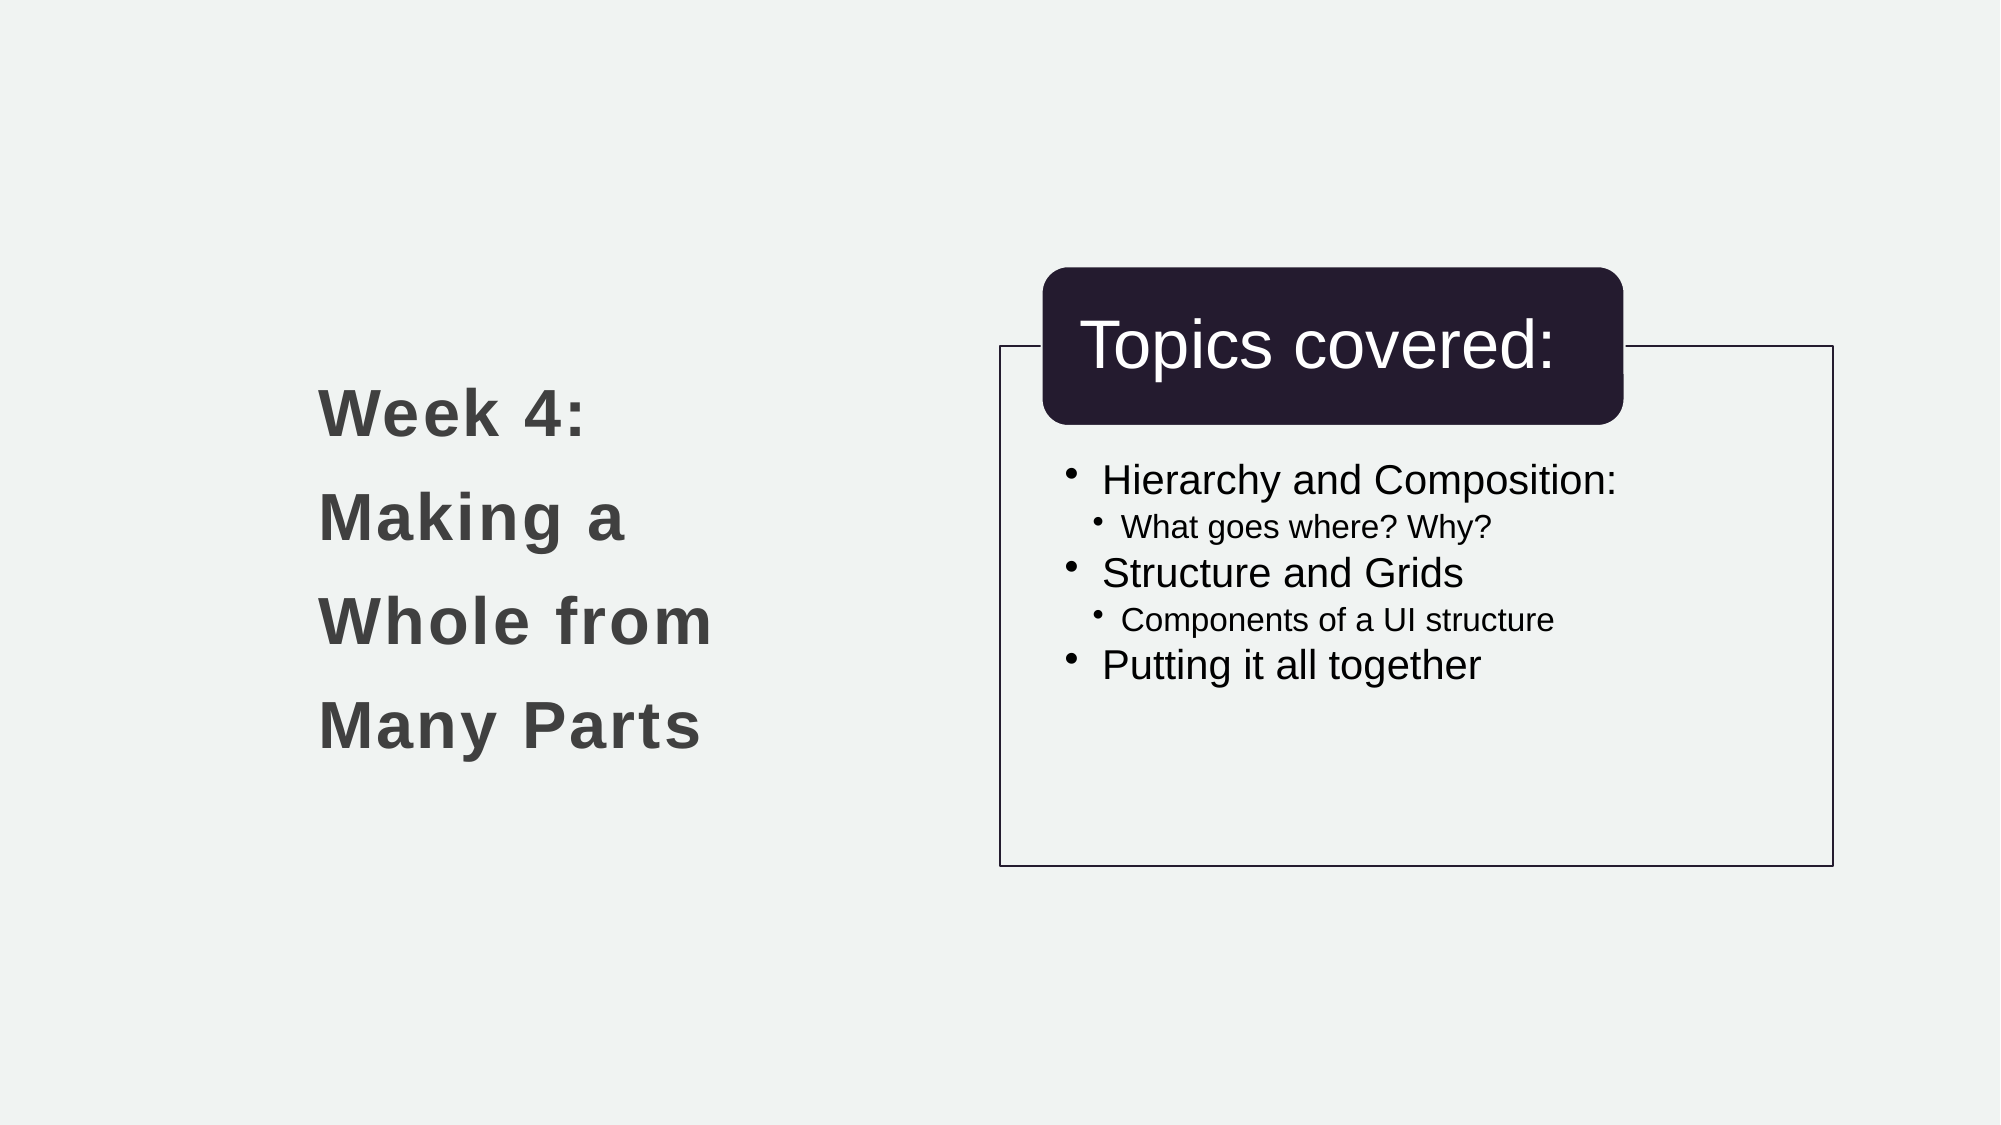

Hierarchy and Composition:
What goes where? Why?
Structure and Grids
Components of a UI structure
Putting it all together
Topics covered:
# Week 4: Making a Whole from Many Parts